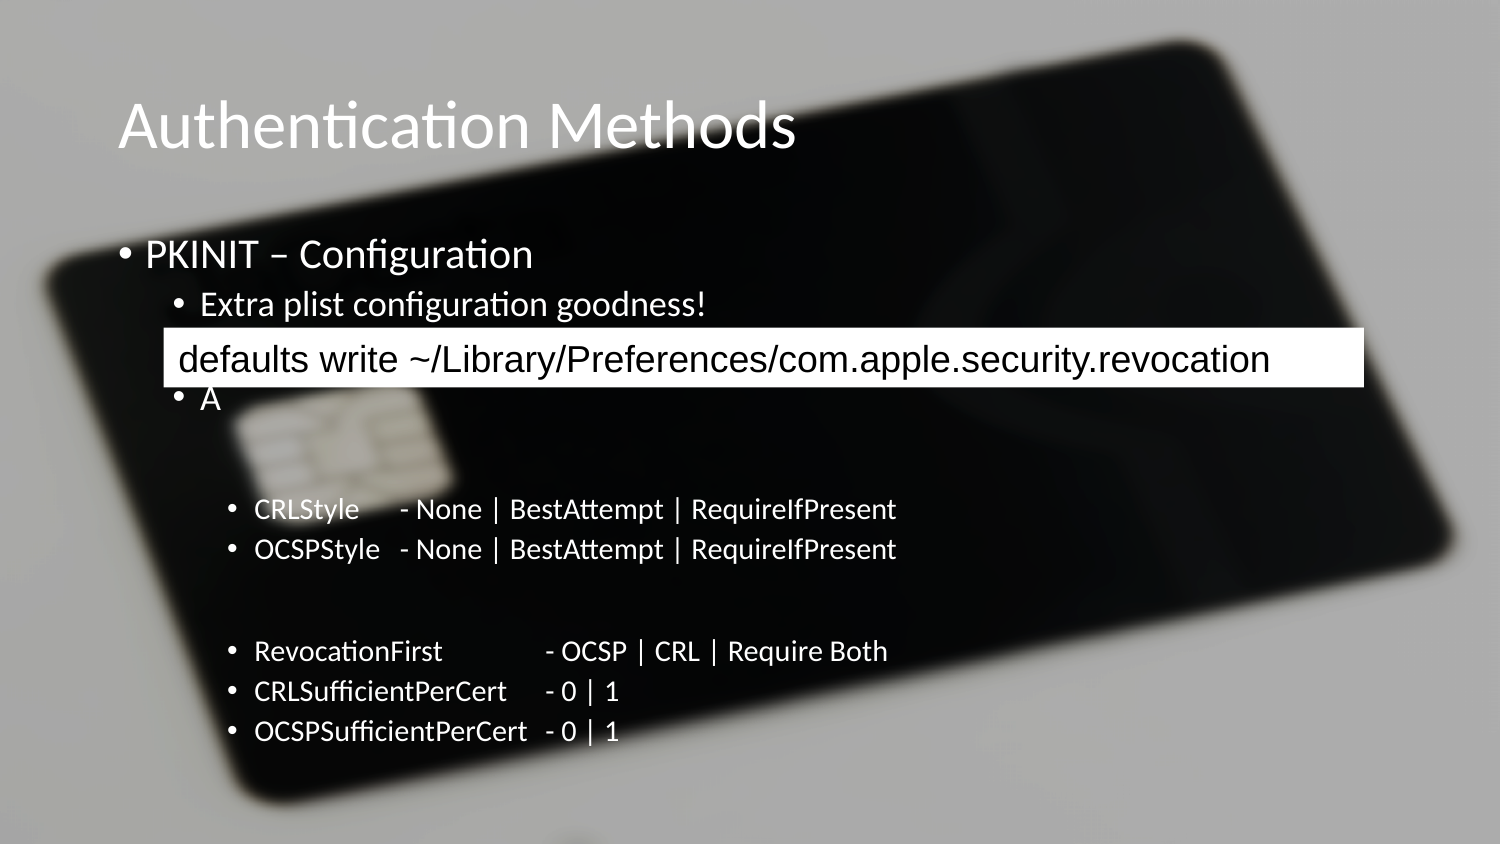

# Authentication Methods
PKINIT – Configuration
Extra plist configuration goodness!
a
A

CRLStyle		- None | BestAttempt | RequireIfPresent
OCSPStyle		- None | BestAttempt | RequireIfPresent

RevocationFirst		- OCSP | CRL | Require Both
CRLSufficientPerCert	- 0 | 1
OCSPSufficientPerCert	- 0 | 1
defaults write ~/Library/Preferences/com.apple.security.revocation